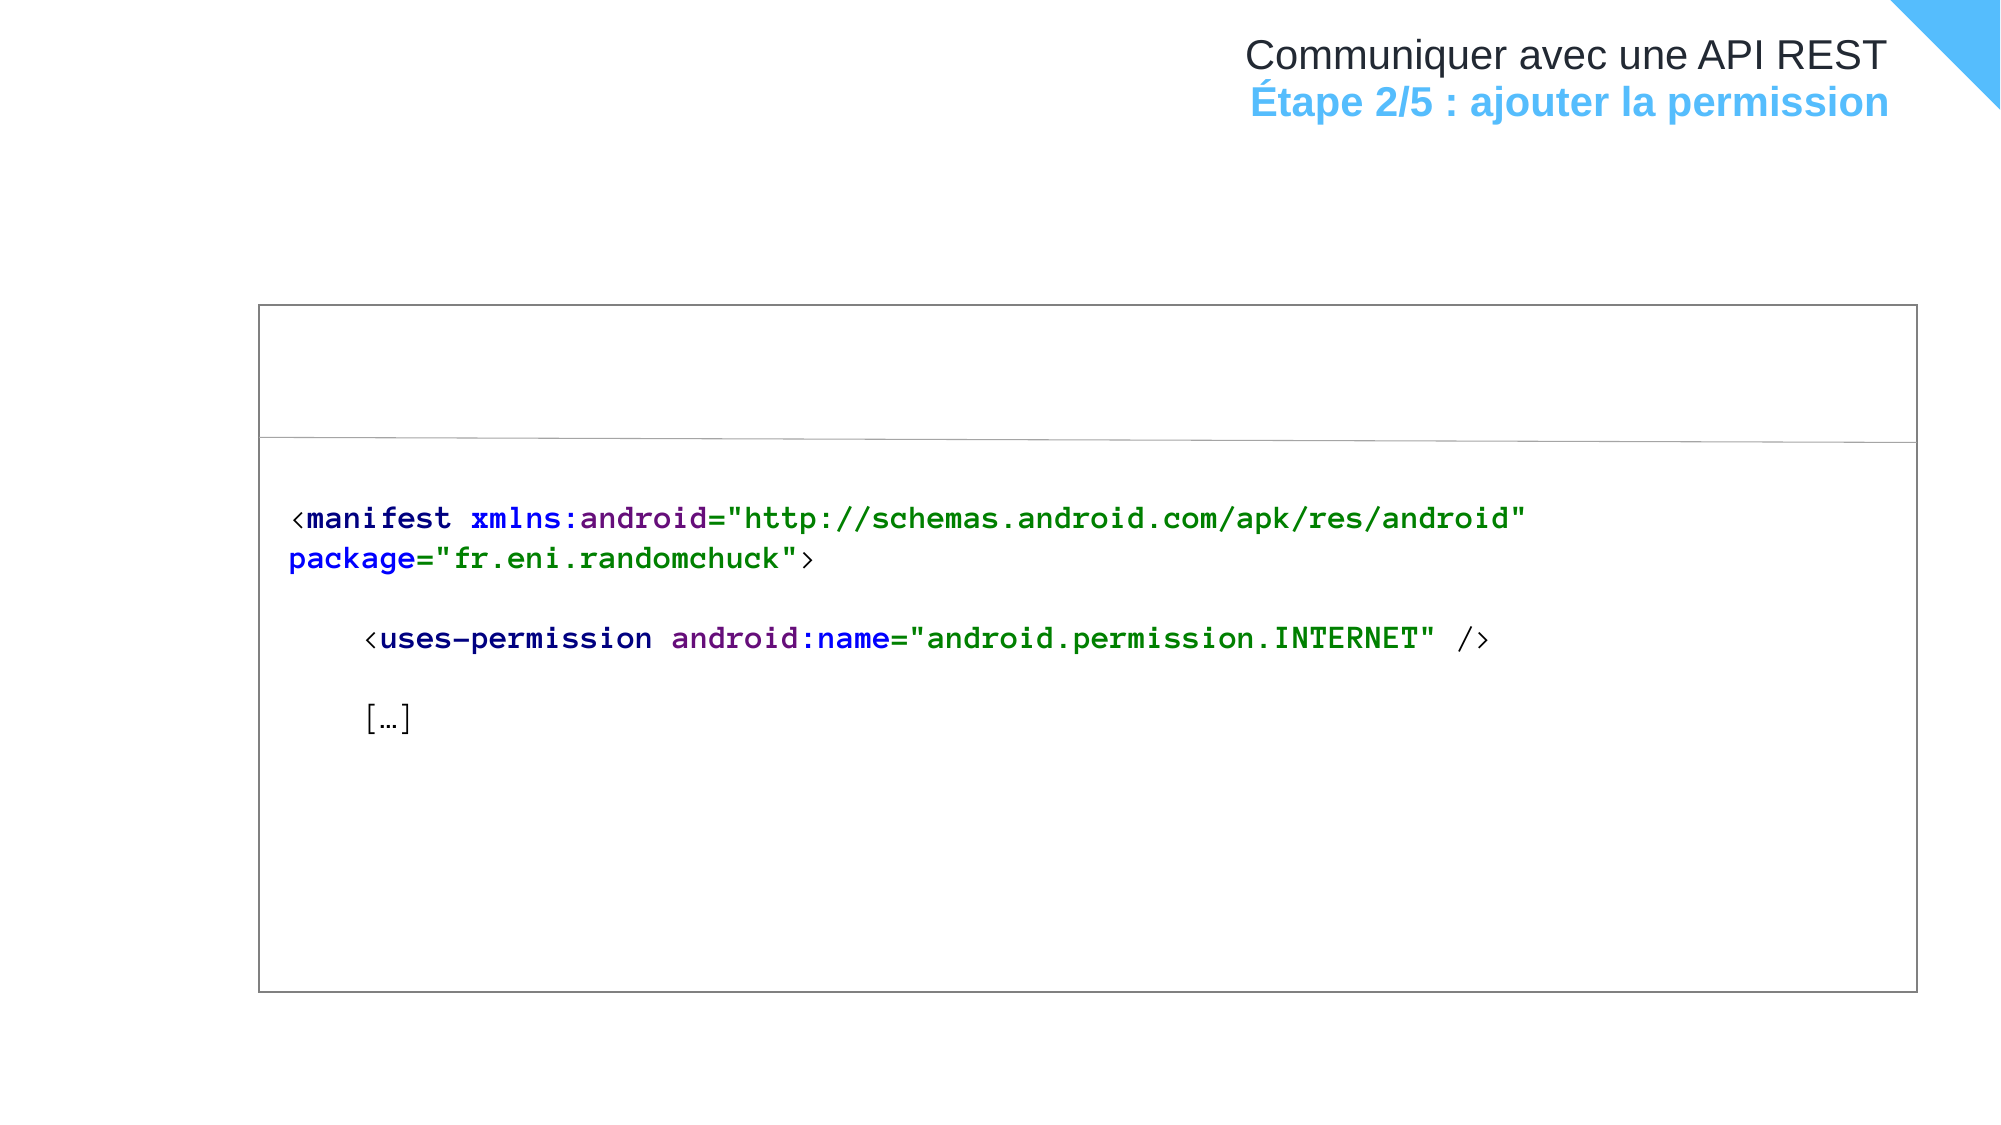

# Communiquer avec une API REST
Étape 2/5 : ajouter la permission

<manifest xmlns:android="http://schemas.android.com/apk/res/android" package="fr.eni.randomchuck">
    <uses-permission android:name="android.permission.INTERNET" />

    […]